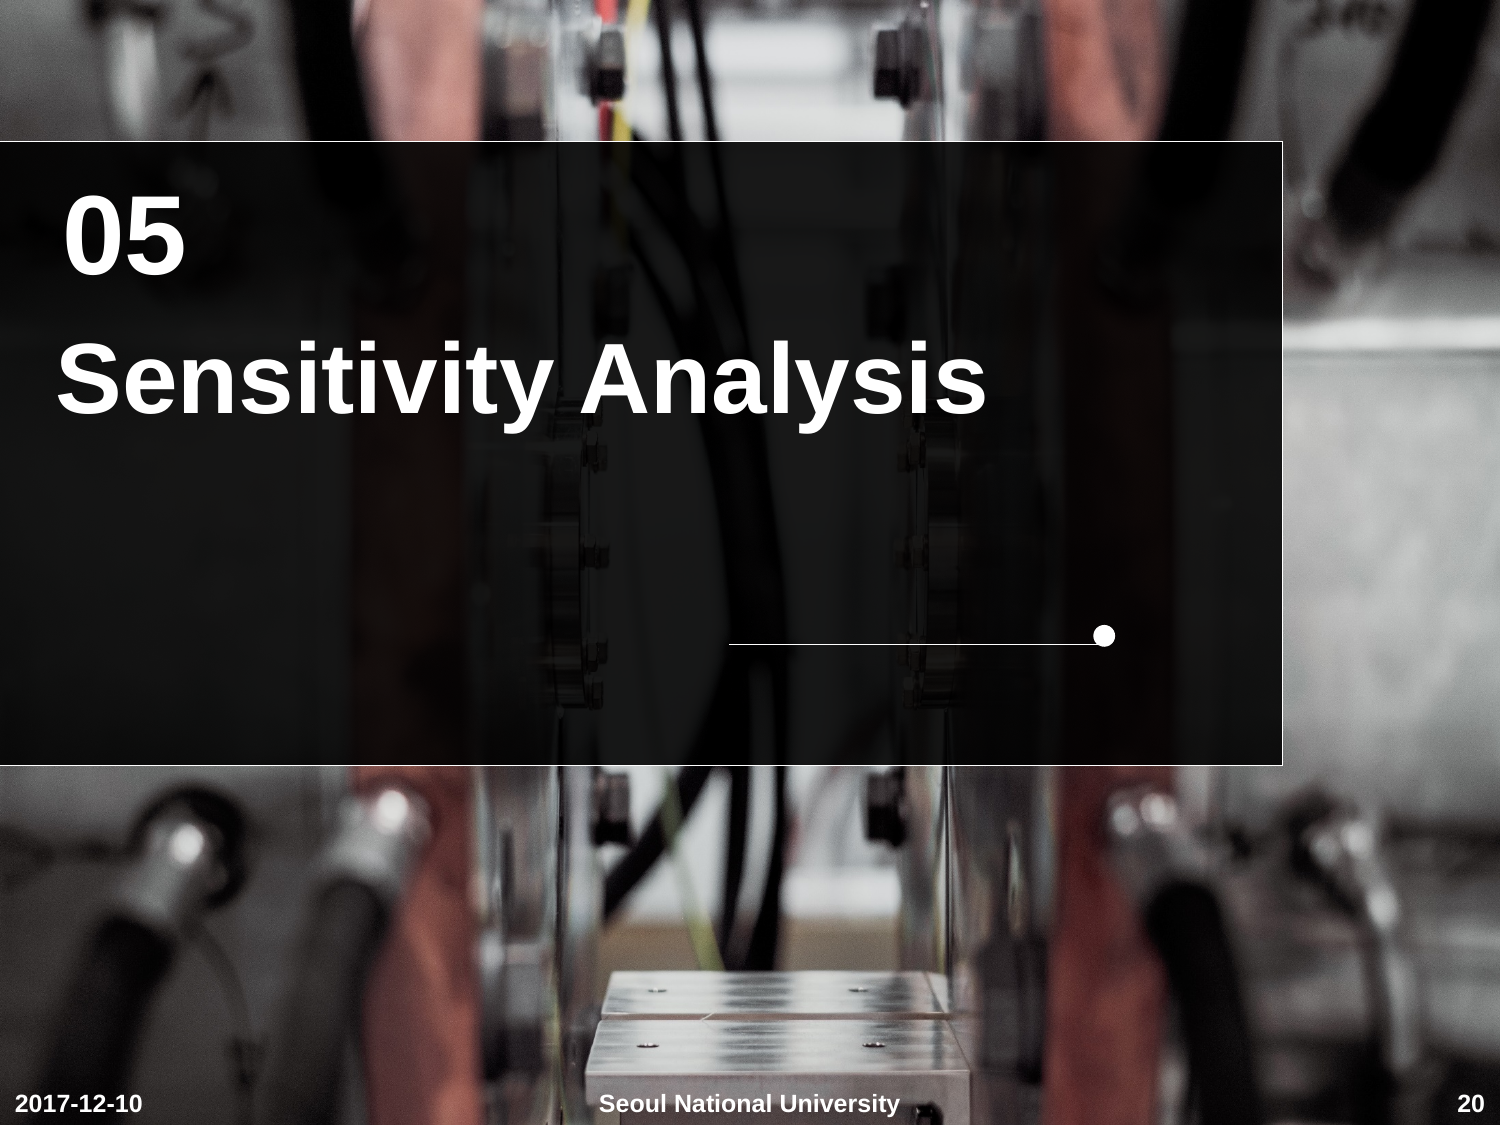

Sensitivity Analysis

2017-12-10
Seoul National University
20